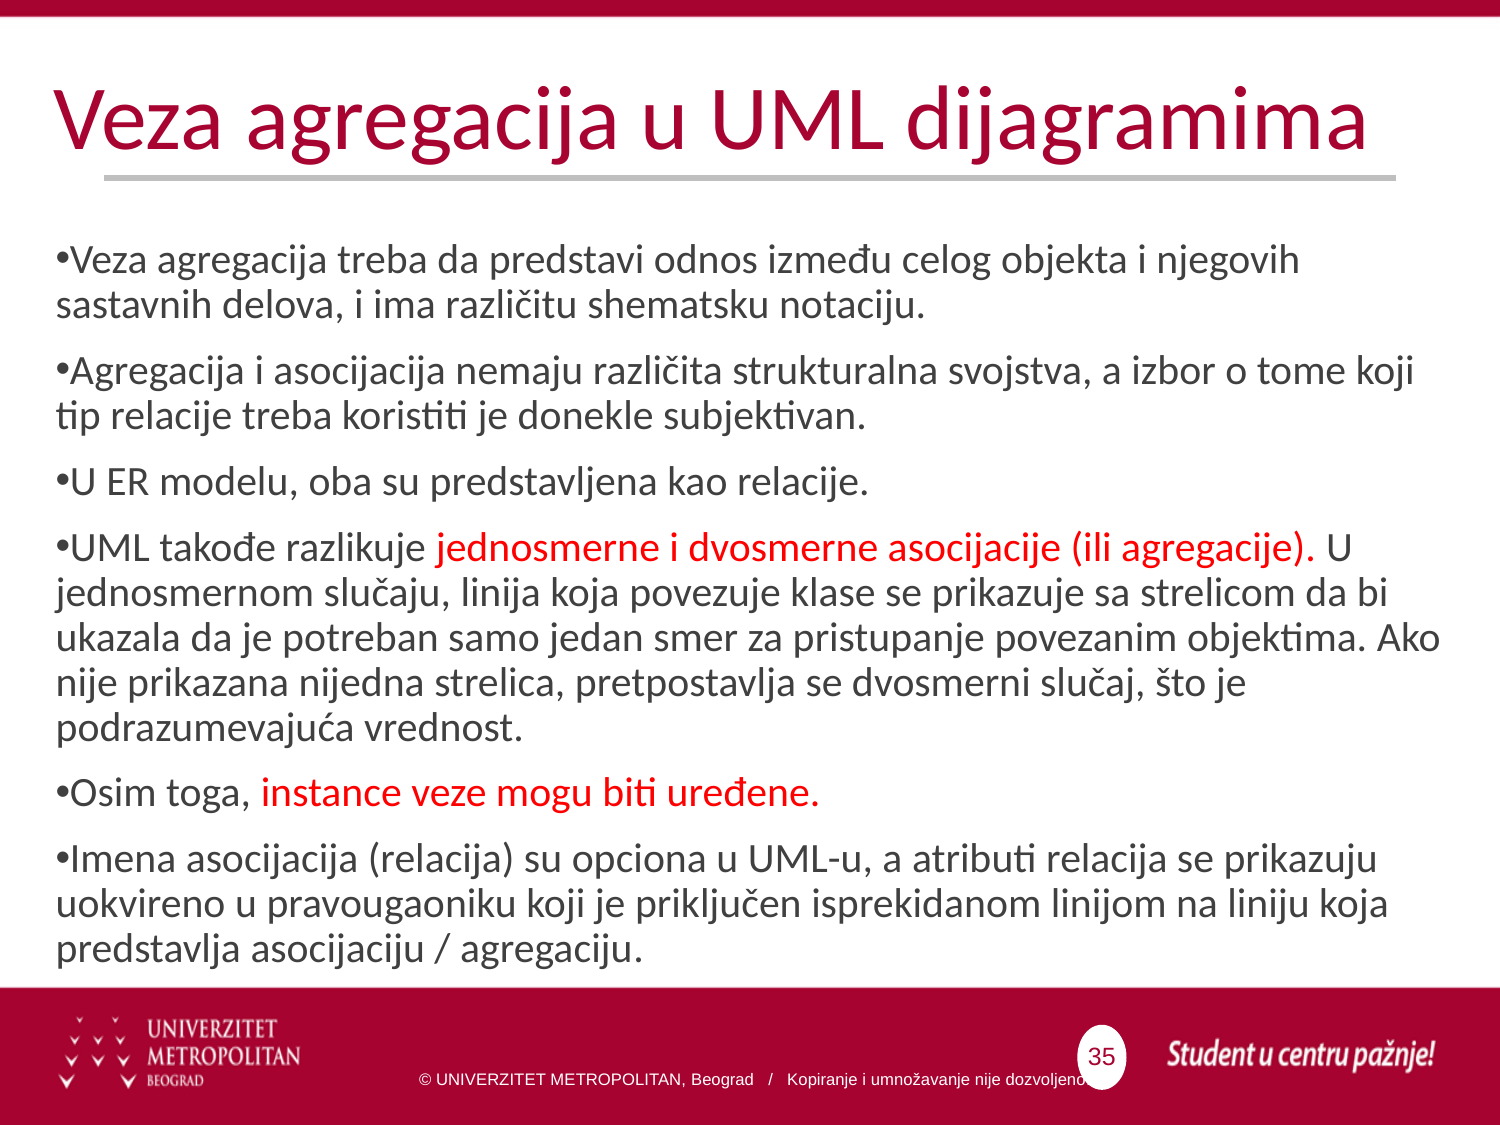

# Veza agregacija u UML dijagramima
Veza agregacija treba da predstavi odnos između celog objekta i njegovih sastavnih delova, i ima različitu shematsku notaciju.
Agregacija i asocijacija nemaju različita strukturalna svojstva, a izbor o tome koji tip relacije treba koristiti je donekle subjektivan.
U ER modelu, oba su predstavljena kao relacije.
UML takođe razlikuje jednosmerne i dvosmerne asocijacije (ili agregacije). U jednosmernom slučaju, linija koja povezuje klase se prikazuje sa strelicom da bi ukazala da je potreban samo jedan smer za pristupanje povezanim objektima. Ako nije prikazana nijedna strelica, pretpostavlja se dvosmerni slučaj, što je podrazumevajuća vrednost.
Osim toga, instance veze mogu biti uređene.
Imena asocijacija (relacija) su opciona u UML-u, a atributi relacija se prikazuju uokvireno u pravougaoniku koji je priključen isprekidanom linijom na liniju koja predstavlja asocijaciju / agregaciju.